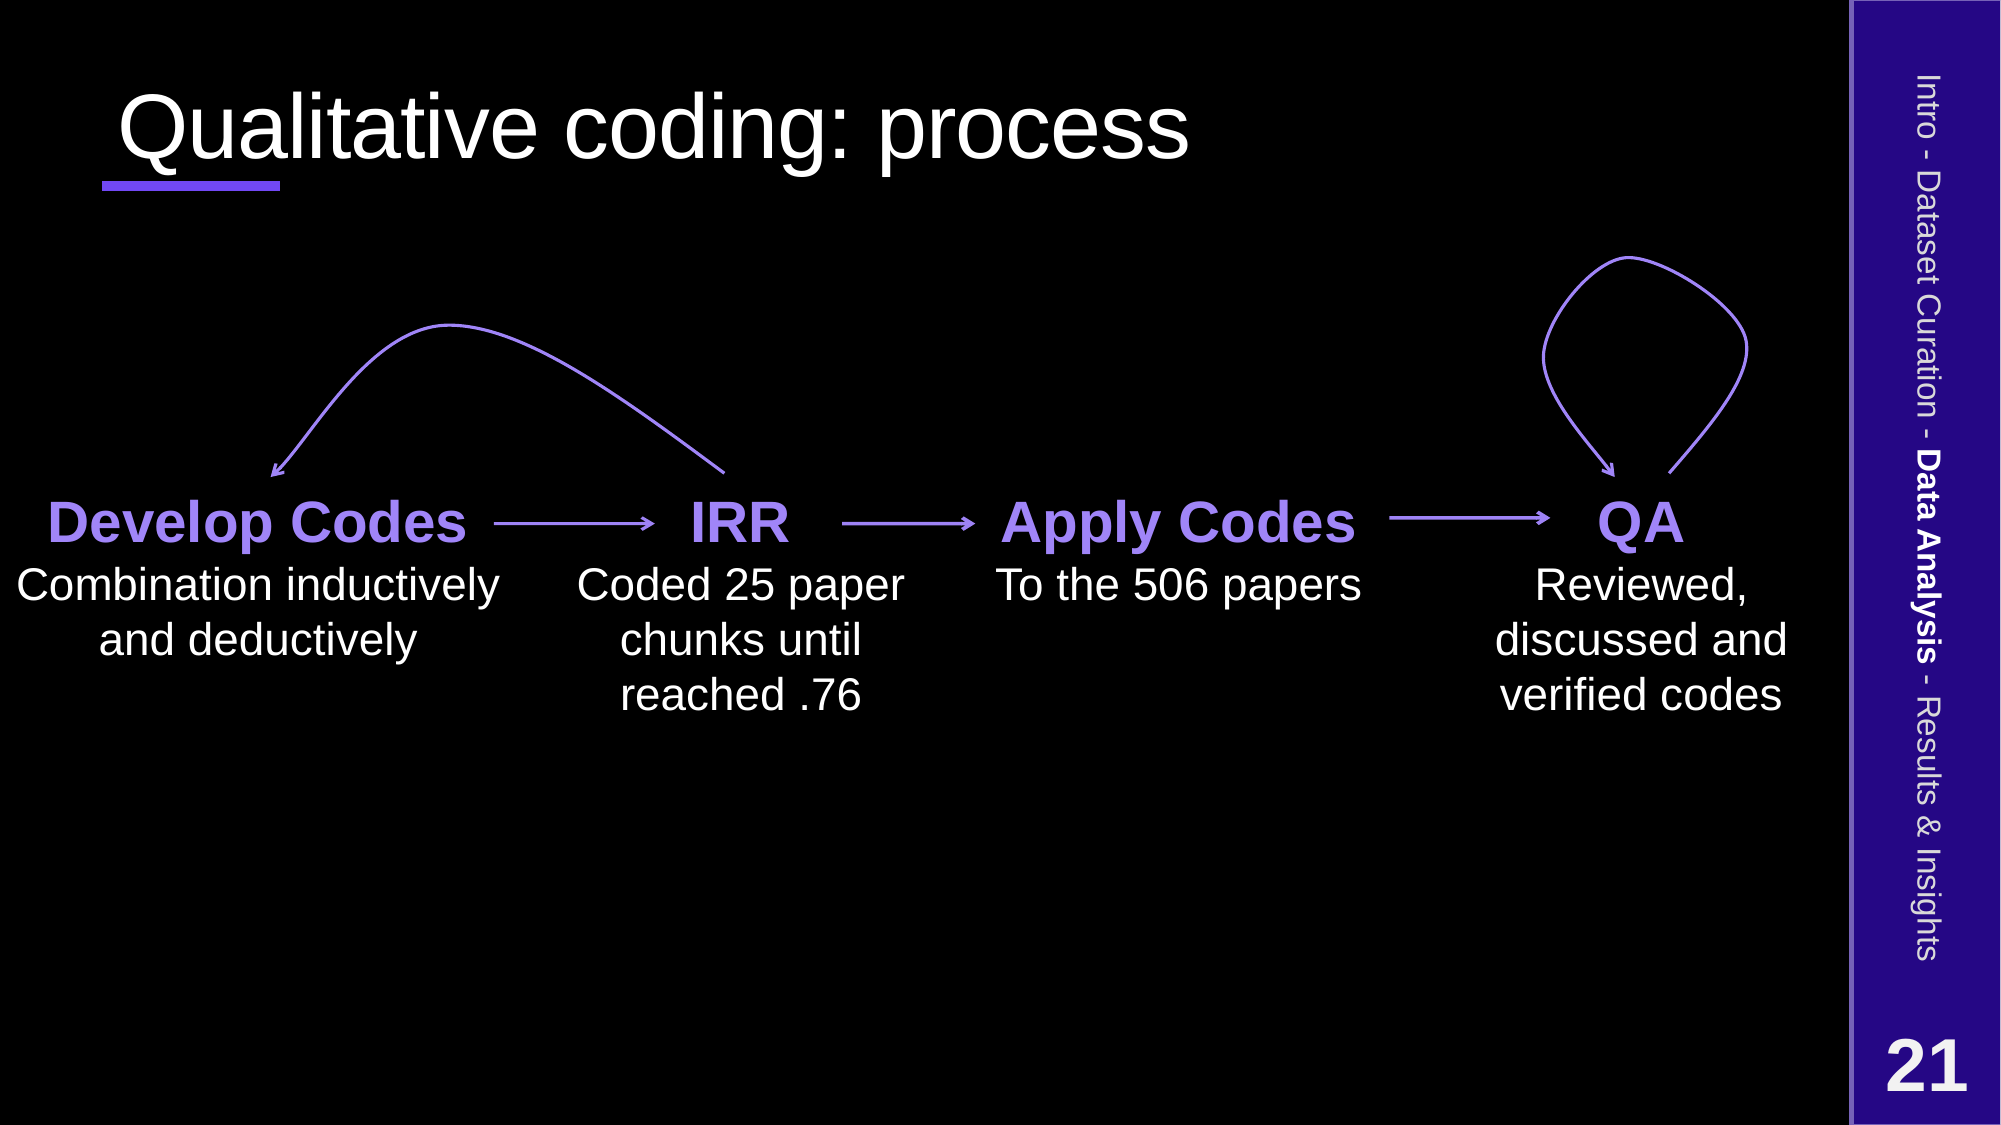

# Qualitative coding: process

QA
Reviewed, discussed and verified codes
Develop Codes
Combination inductively and deductively
IRR
Coded 25 paper chunks until reached .76
Apply Codes
To the 506 papers
Intro - Dataset Curation - Data Analysis - Results & Insights
21